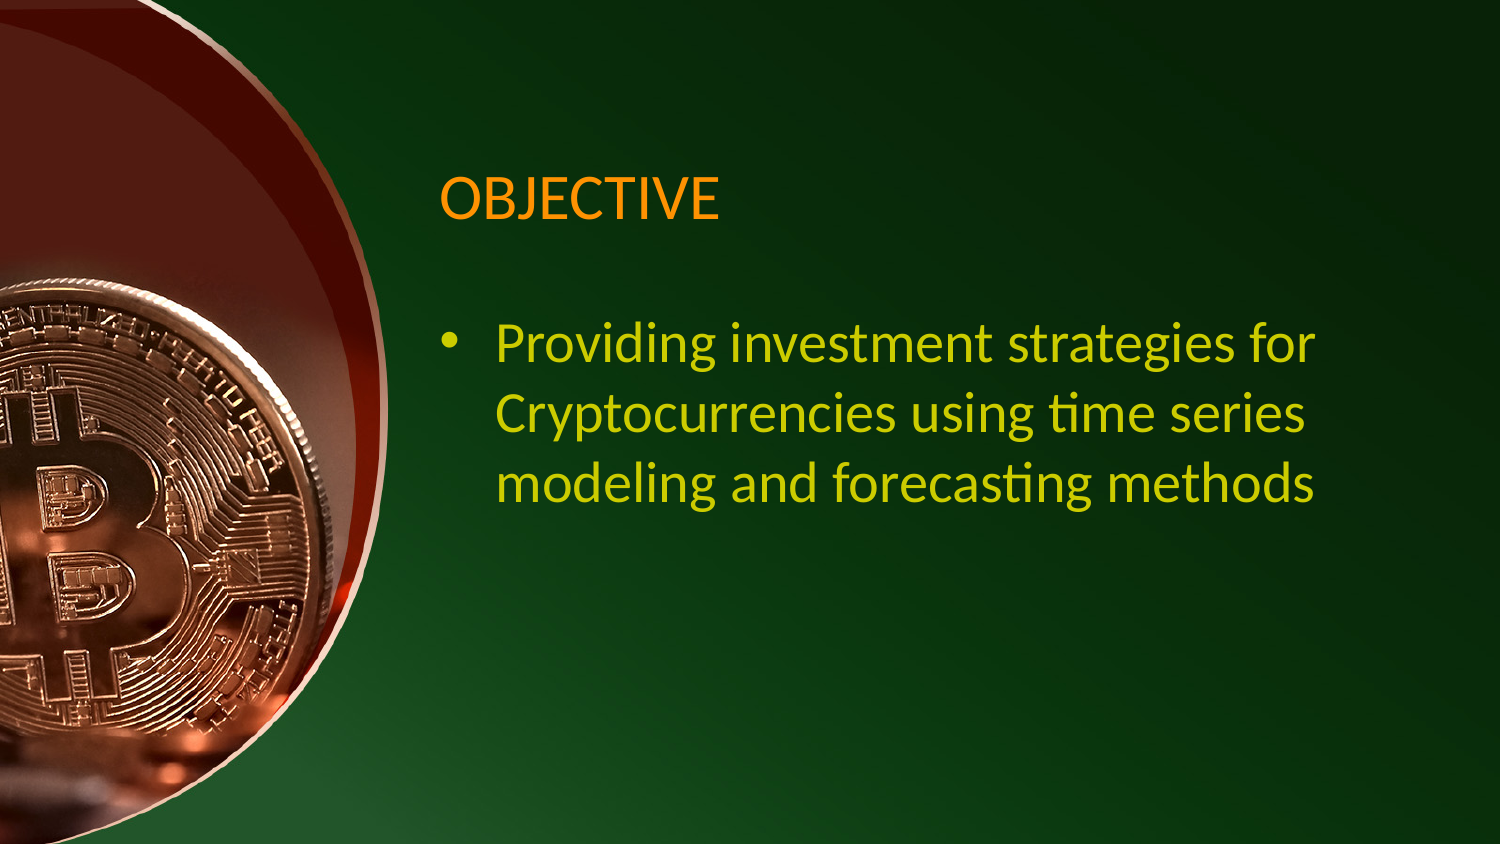

# OBJECTIVE
Providing investment strategies for Cryptocurrencies using time series modeling and forecasting methods